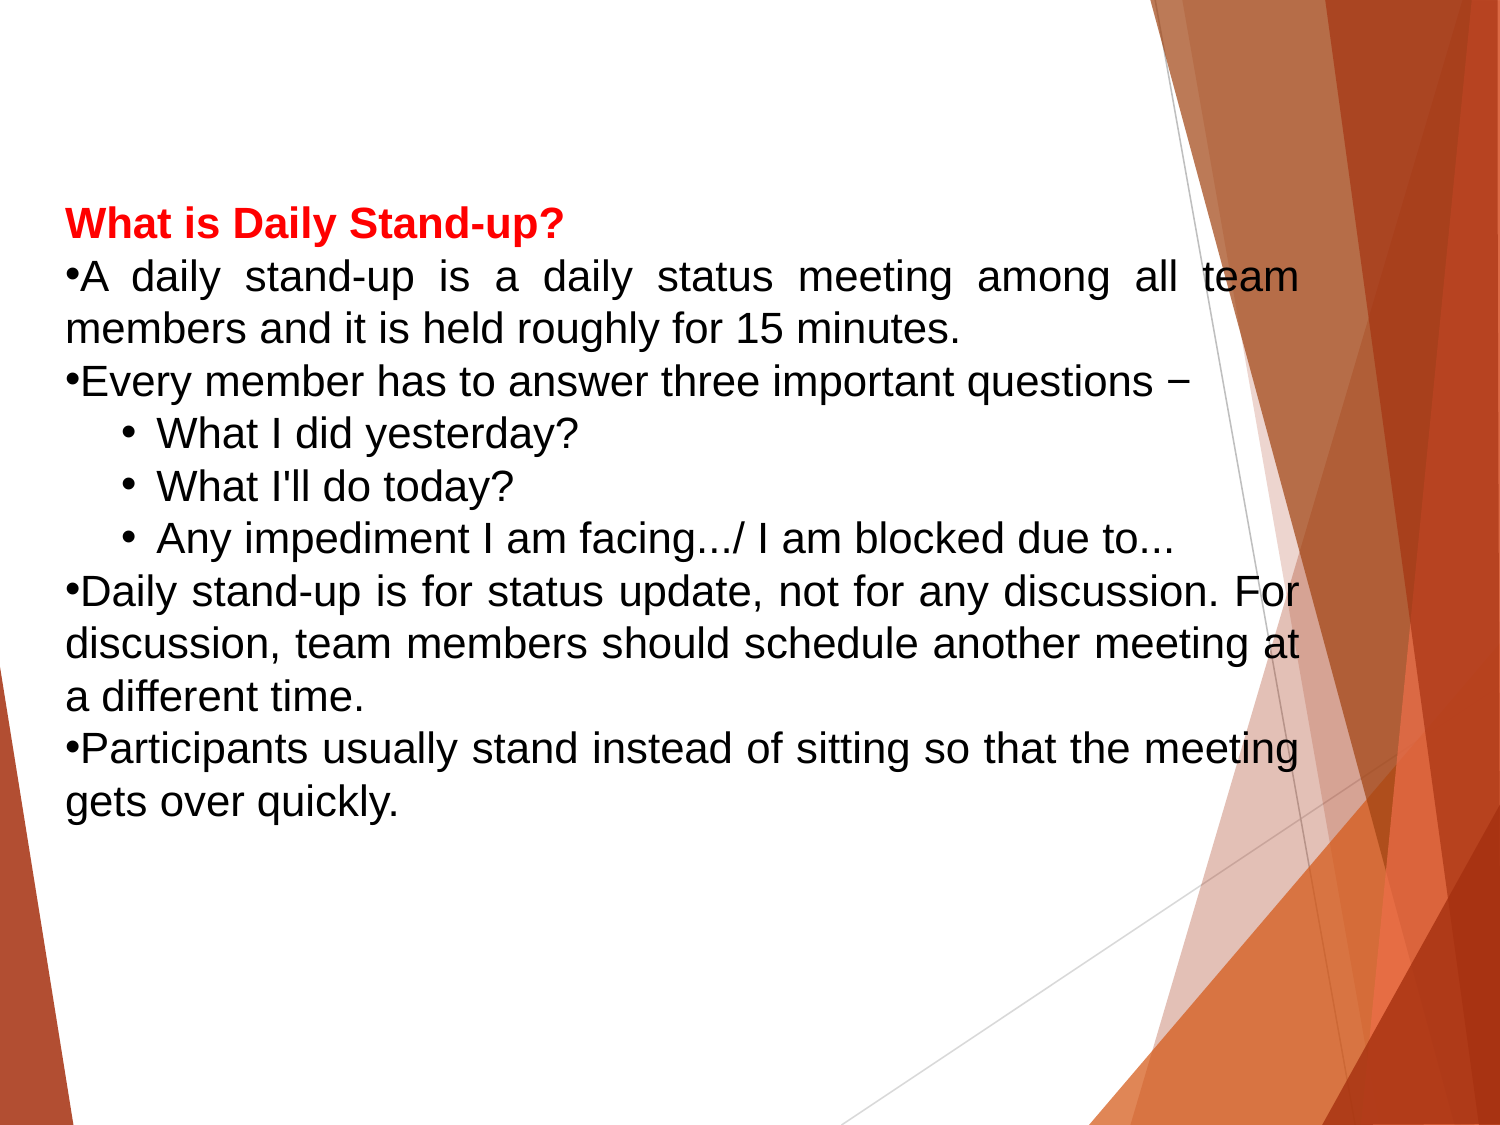

What is Daily Stand-up?
A daily stand-up is a daily status meeting among all team members and it is held roughly for 15 minutes.
Every member has to answer three important questions −
What I did yesterday?
What I'll do today?
Any impediment I am facing.../ I am blocked due to...
Daily stand-up is for status update, not for any discussion. For discussion, team members should schedule another meeting at a different time.
Participants usually stand instead of sitting so that the meeting gets over quickly.